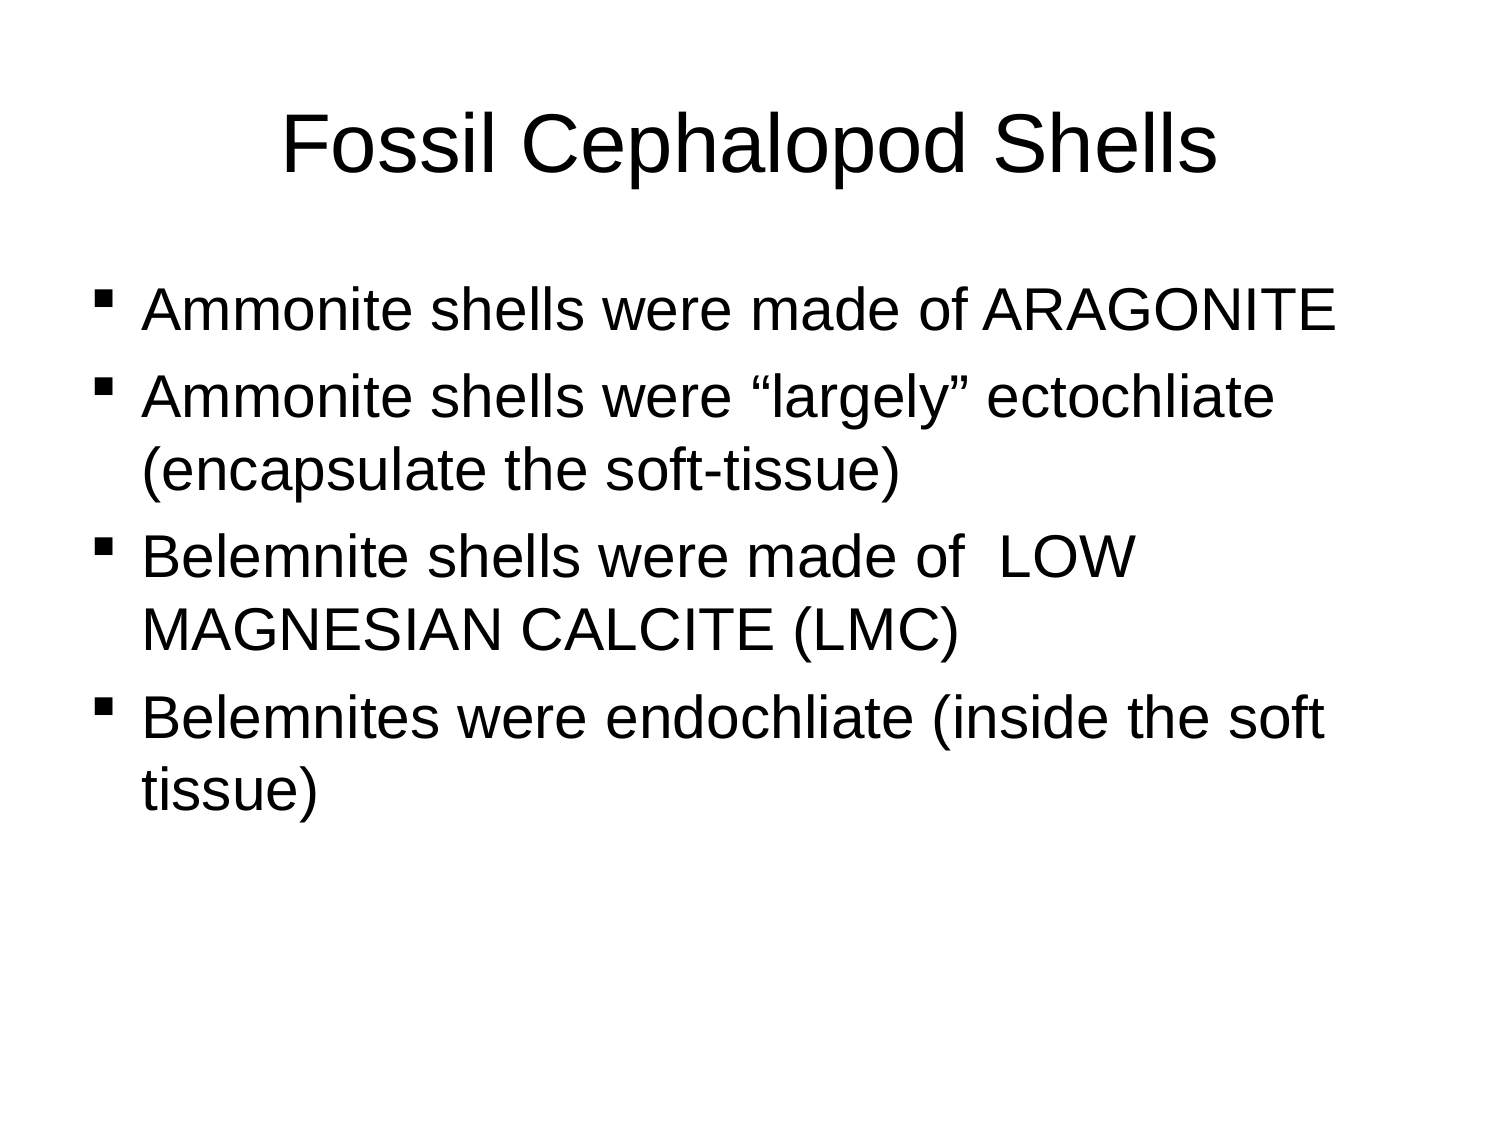

Fossil Cephalopod Shells
Ammonite shells were made of ARAGONITE
Ammonite shells were “largely” ectochliate (encapsulate the soft-tissue)
Belemnite shells were made of  LOW MAGNESIAN CALCITE (LMC)
Belemnites were endochliate (inside the soft tissue)